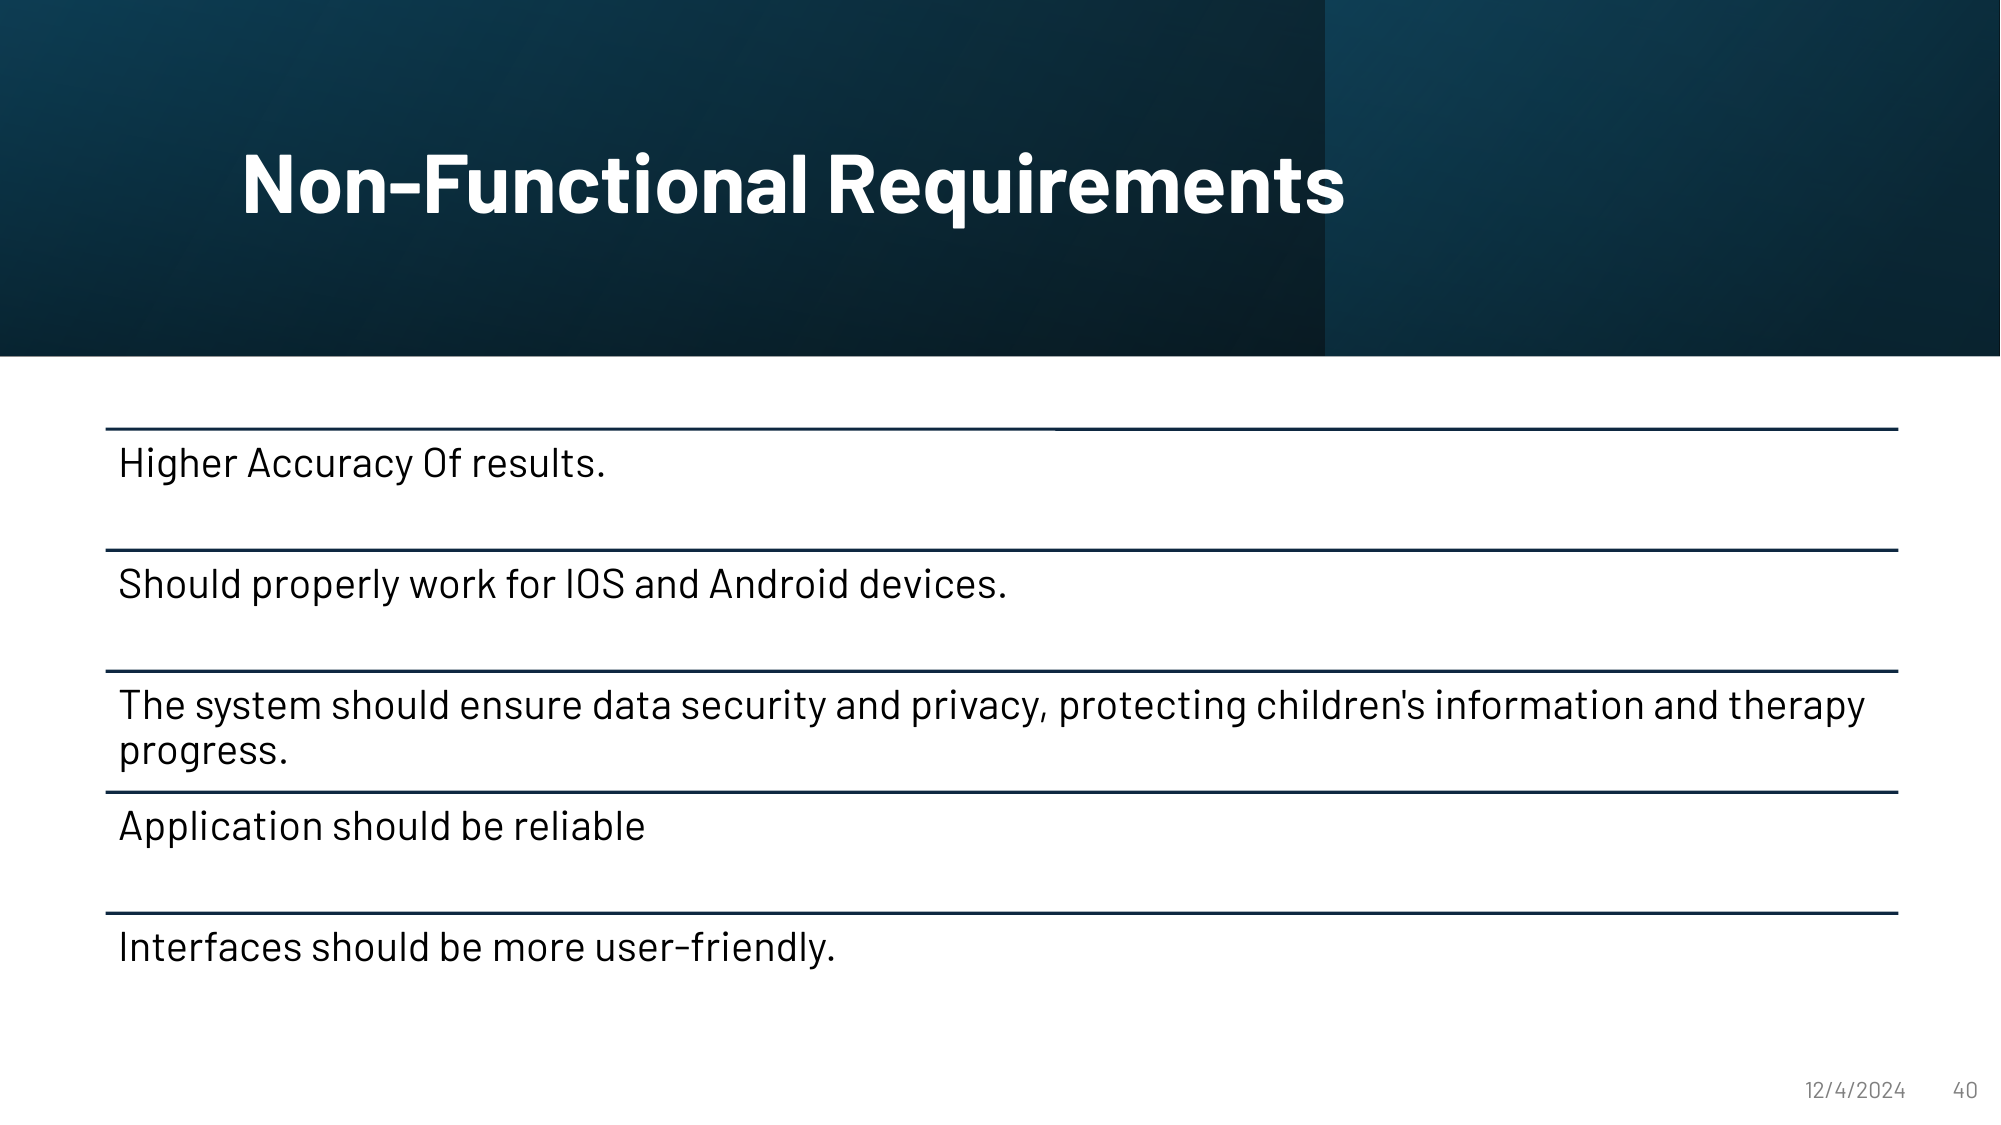

# Non-Functional Requirements
Higher Accuracy Of results.
Should properly work for IOS and Android devices.
The system should ensure data security and privacy, protecting children's information and therapy progress.
Application should be reliable
Interfaces should be more user-friendly.
12/4/2024
40